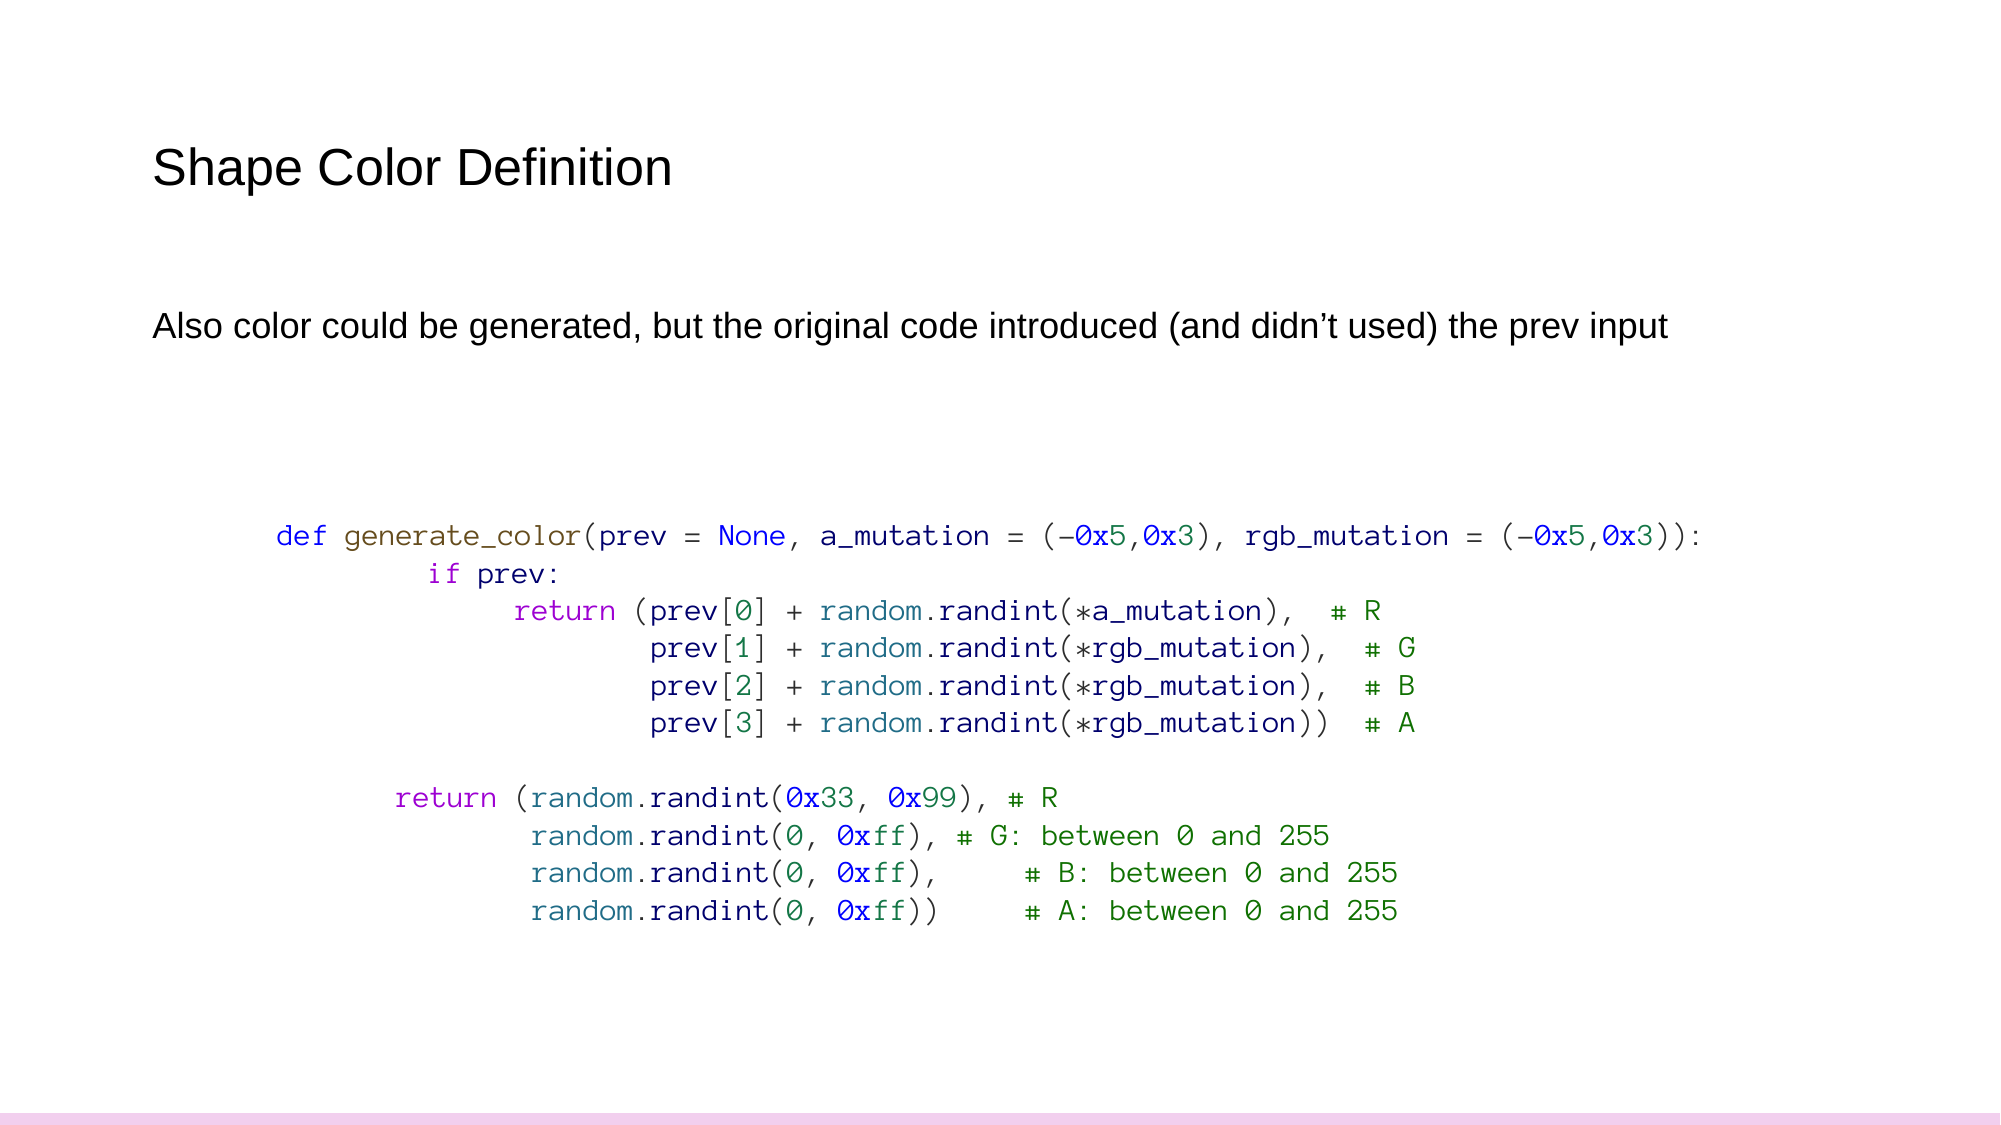

Shape Color Definition
Also color could be generated, but the original code introduced (and didn’t used) the prev input
def generate_color(prev = None, a_mutation = (-0x5,0x3), rgb_mutation = (-0x5,0x3)):
	if prev:
              return (prev[0] + random.randint(*a_mutation),  # R
                      prev[1] + random.randint(*rgb_mutation),  # G
                      prev[2] + random.randint(*rgb_mutation),  # B
                      prev[3] + random.randint(*rgb_mutation))  # A

       return (random.randint(0x33, 0x99), # R
               random.randint(0, 0xff), # G: between 0 and 255
               random.randint(0, 0xff),     # B: between 0 and 255
               random.randint(0, 0xff))     # A: between 0 and 255